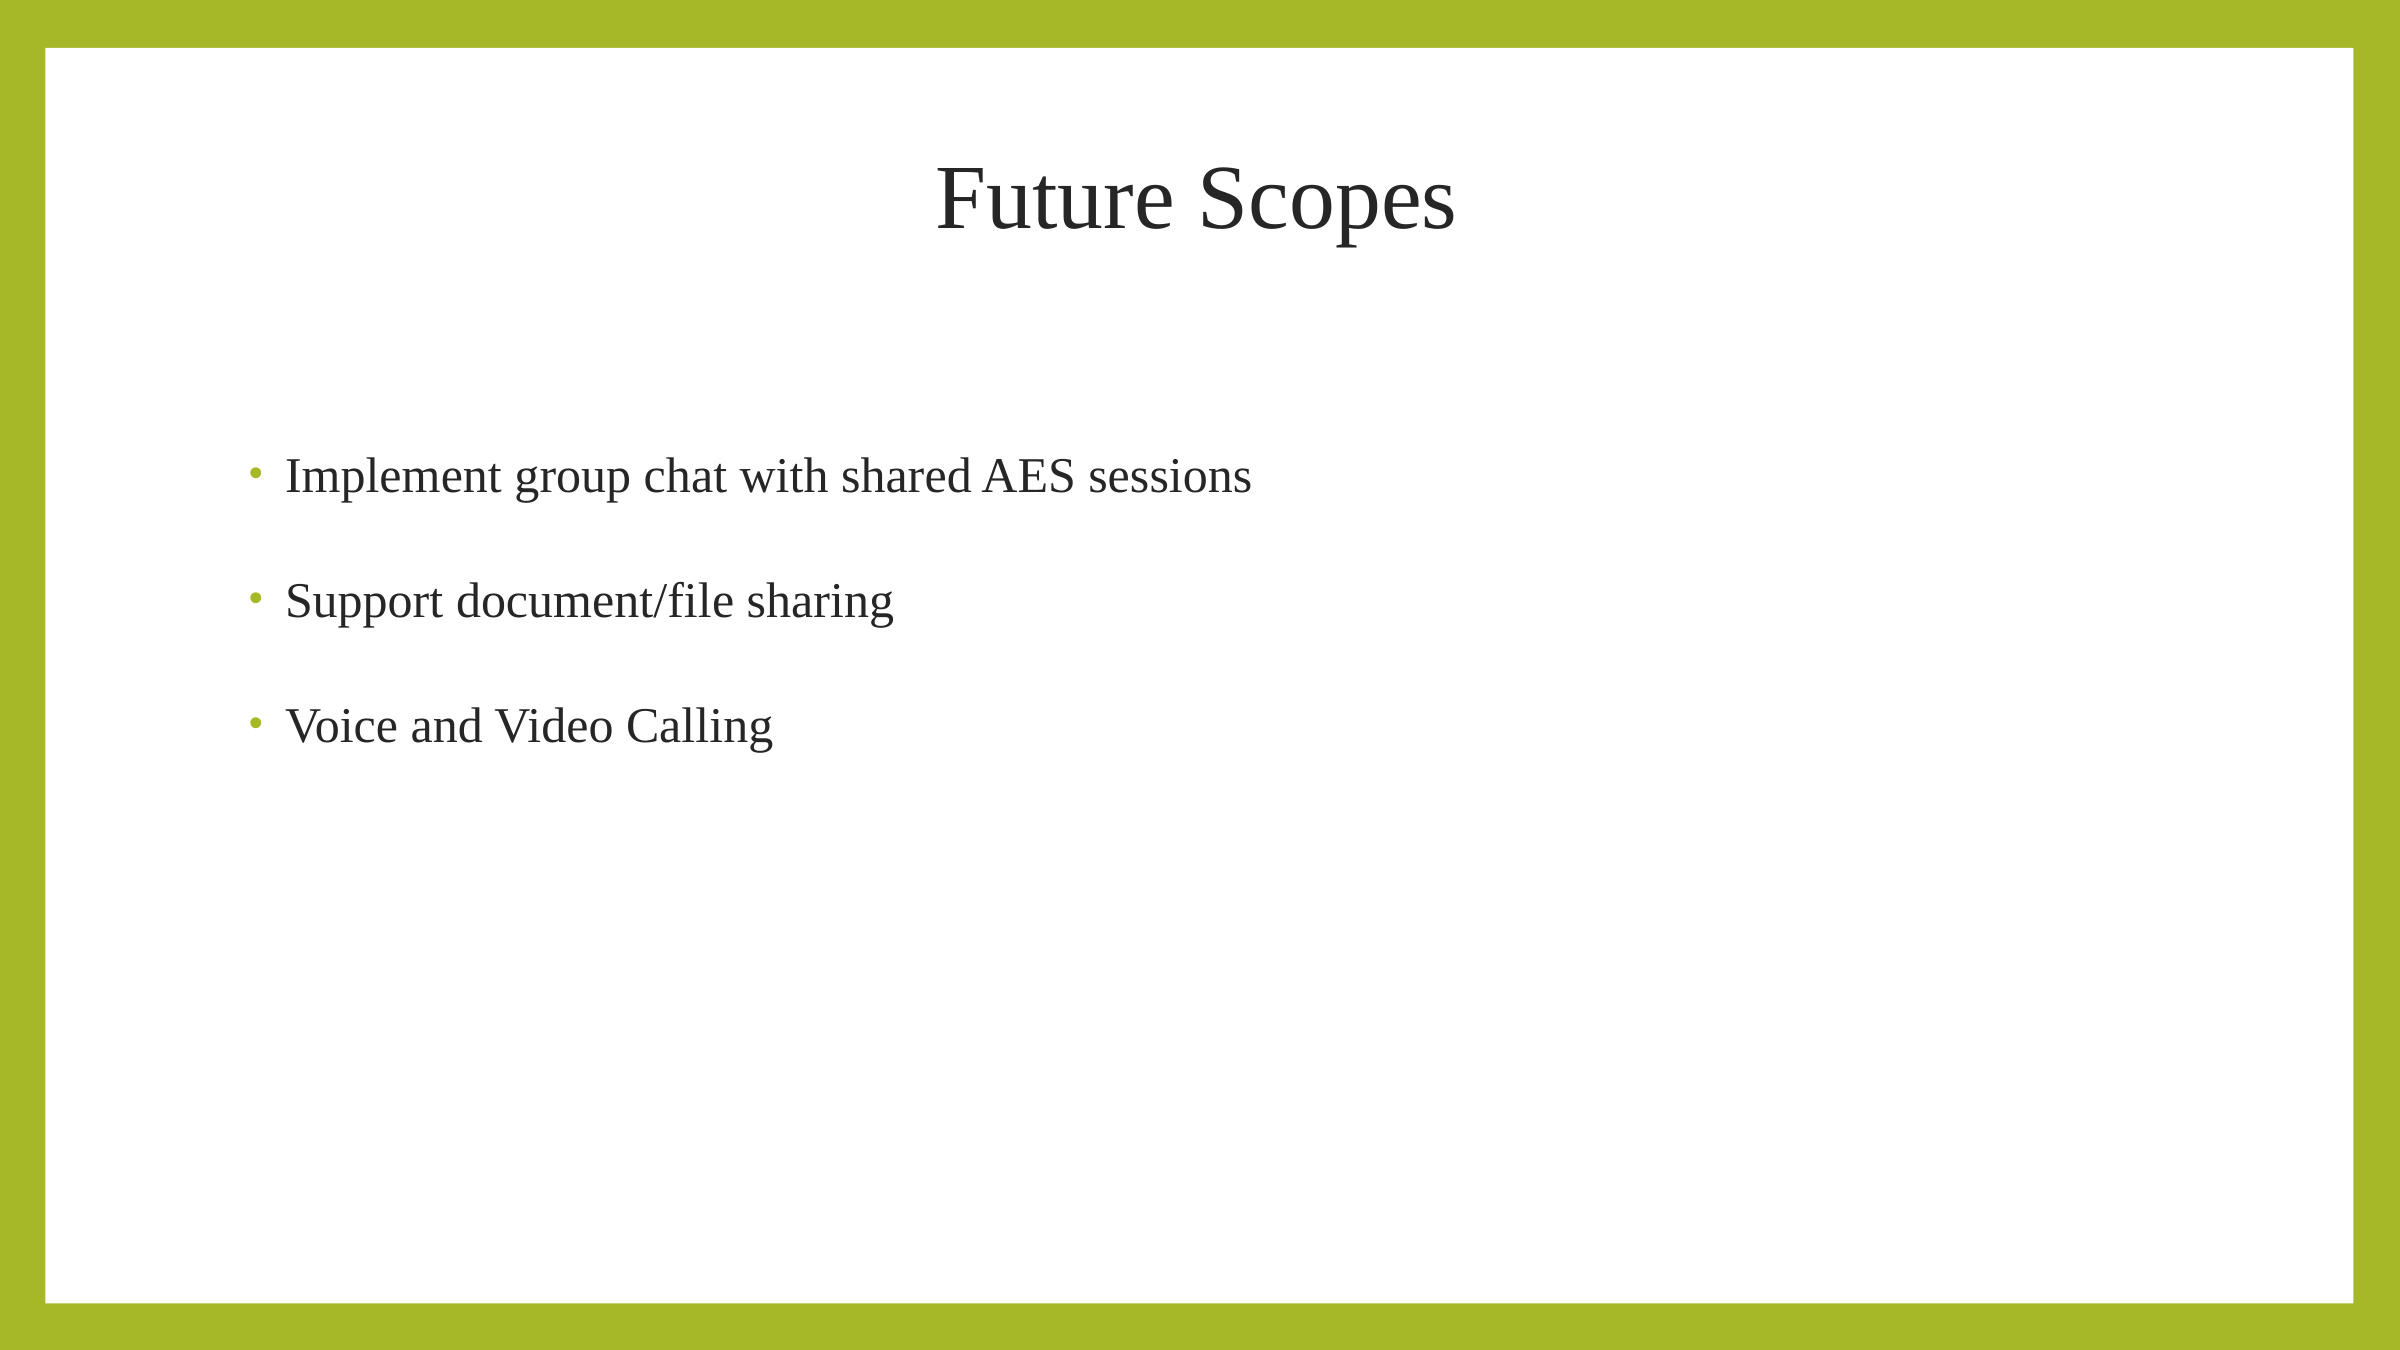

# Future Scopes
Implement group chat with shared AES sessions
Support document/file sharing
Voice and Video Calling

32